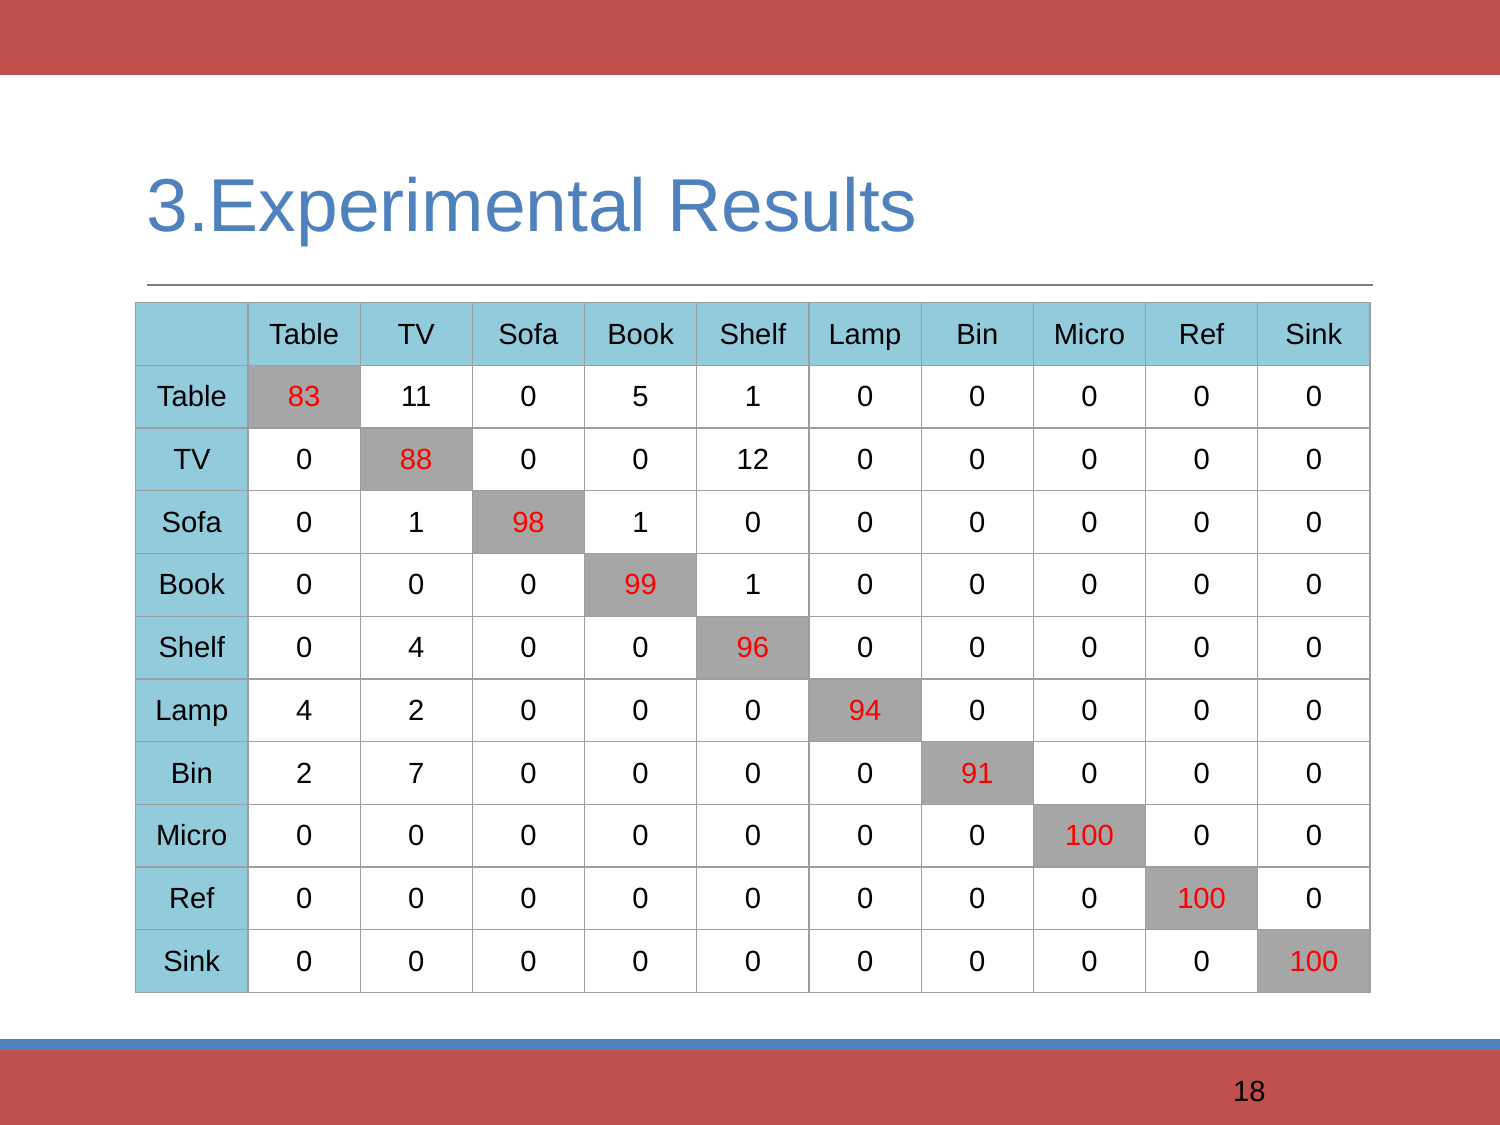

# 3.Experimental Results
|  | Table | TV | Sofa | Book | Shelf | Lamp | Bin | Micro | Ref | Sink |
| --- | --- | --- | --- | --- | --- | --- | --- | --- | --- | --- |
| Table | 83 | 11 | 0 | 5 | 1 | 0 | 0 | 0 | 0 | 0 |
| TV | 0 | 88 | 0 | 0 | 12 | 0 | 0 | 0 | 0 | 0 |
| Sofa | 0 | 1 | 98 | 1 | 0 | 0 | 0 | 0 | 0 | 0 |
| Book | 0 | 0 | 0 | 99 | 1 | 0 | 0 | 0 | 0 | 0 |
| Shelf | 0 | 4 | 0 | 0 | 96 | 0 | 0 | 0 | 0 | 0 |
| Lamp | 4 | 2 | 0 | 0 | 0 | 94 | 0 | 0 | 0 | 0 |
| Bin | 2 | 7 | 0 | 0 | 0 | 0 | 91 | 0 | 0 | 0 |
| Micro | 0 | 0 | 0 | 0 | 0 | 0 | 0 | 100 | 0 | 0 |
| Ref | 0 | 0 | 0 | 0 | 0 | 0 | 0 | 0 | 100 | 0 |
| Sink | 0 | 0 | 0 | 0 | 0 | 0 | 0 | 0 | 0 | 100 |
18